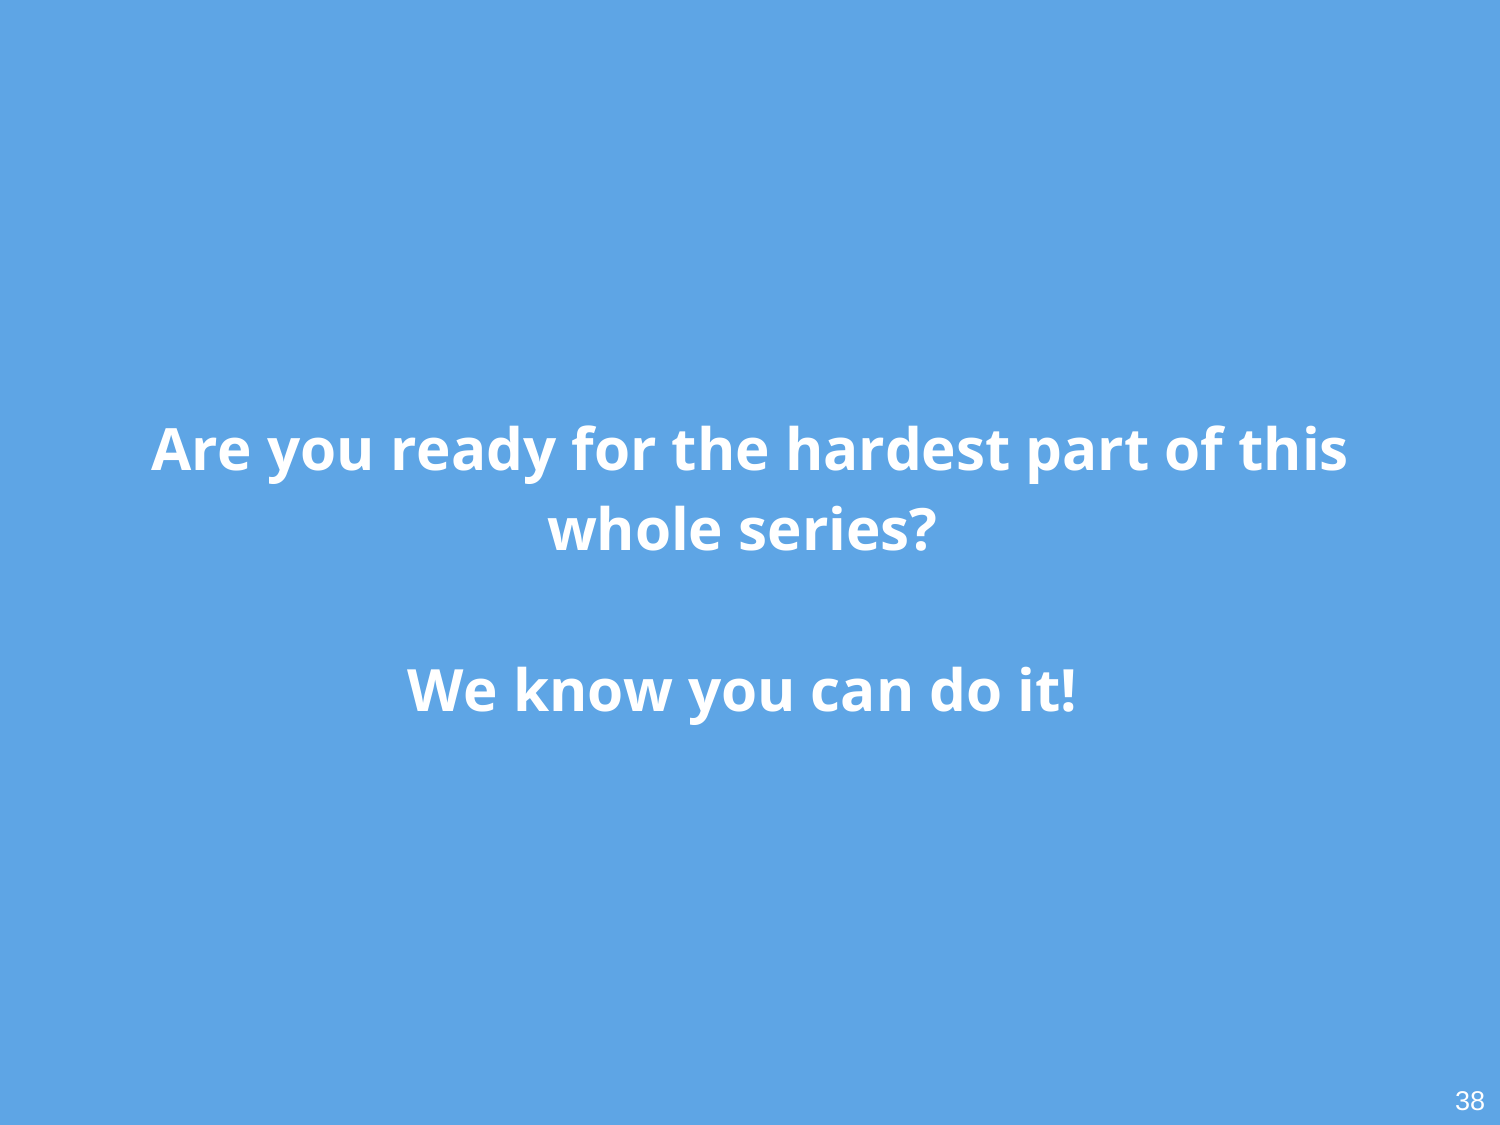

# Are you ready for the hardest part of this whole series?
We know you can do it!